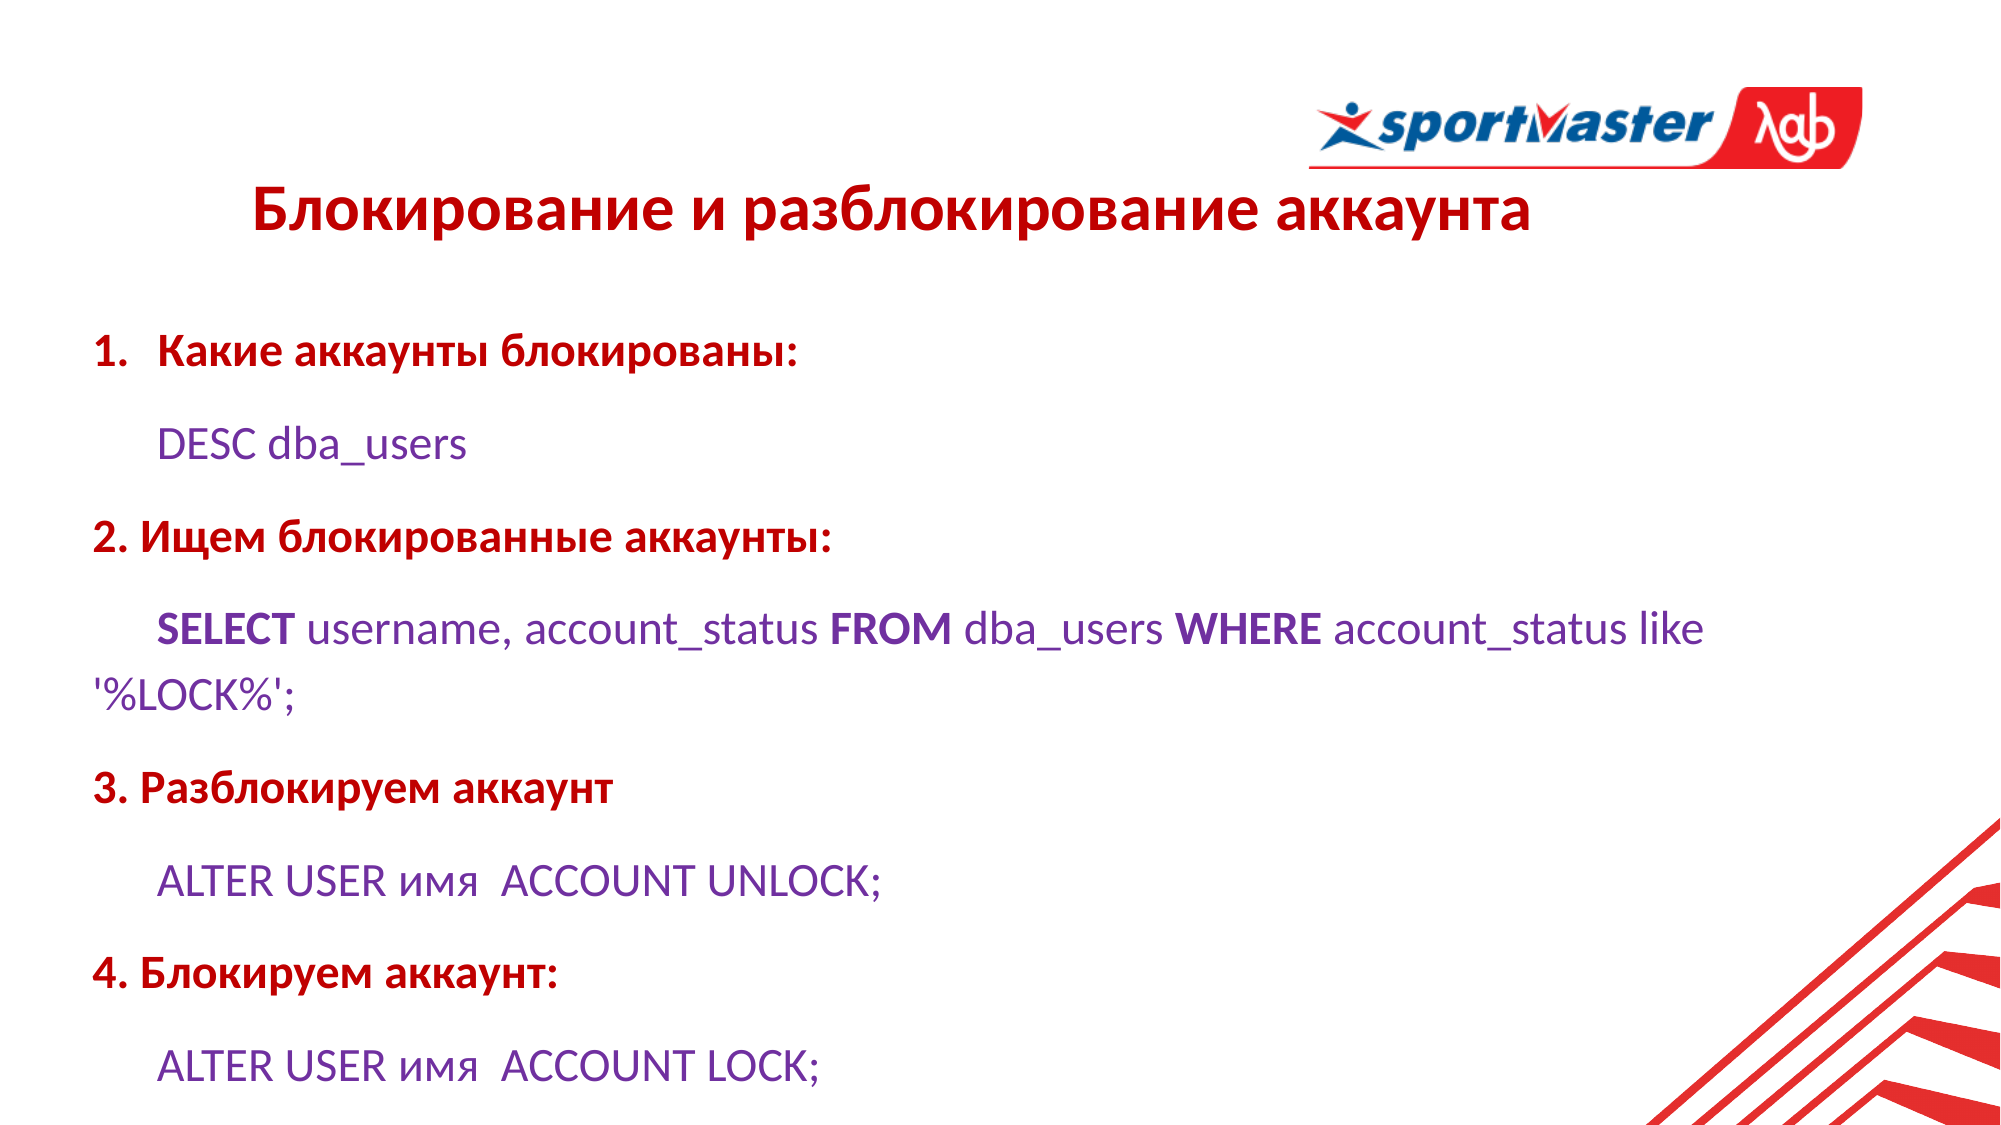

Блокирование и разблокирование аккаунта
Какие аккаунты блокированы:
      DESC dba_users
2. Ищем блокированные аккаунты:
      SELECT username, account_status FROM dba_users WHERE account_status like '%LOCK%';
3. Разблокируем аккаунт
      ALTER USER имя  ACCOUNT UNLOCK;
4. Блокируем аккаунт:
      ALTER USER имя  ACCOUNT LOCK;